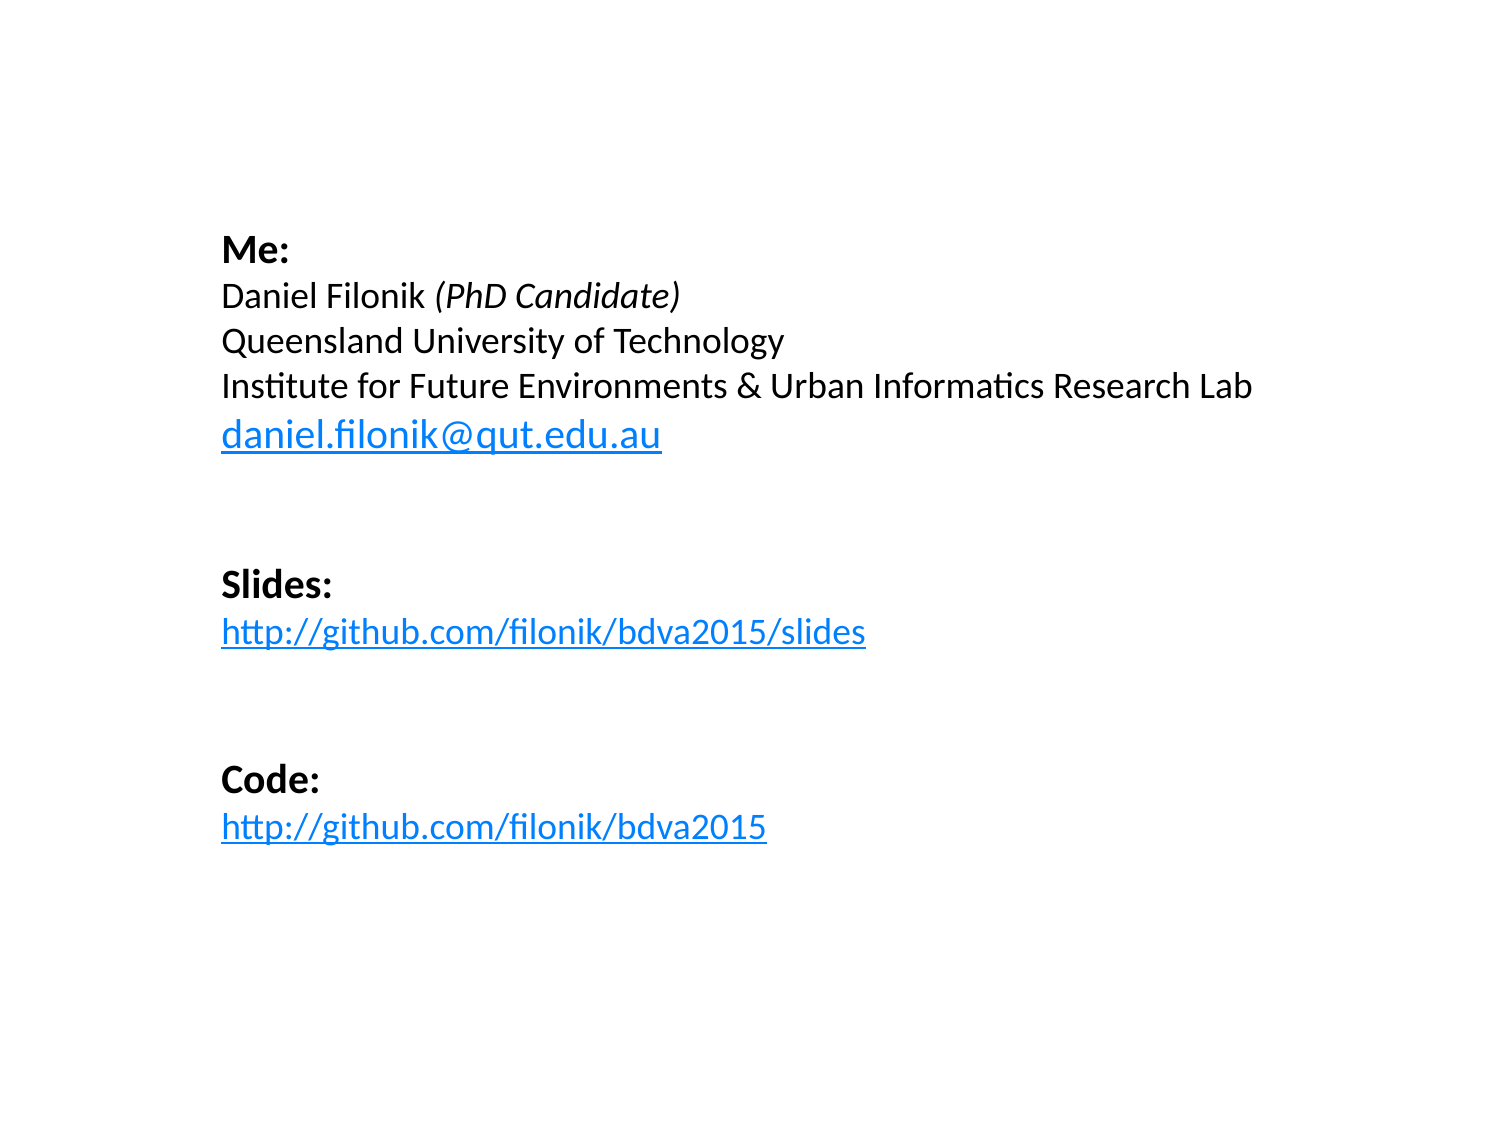

#
Me:
Daniel Filonik (PhD Candidate)
Queensland University of Technology
Institute for Future Environments & Urban Informatics Research Lab
daniel.filonik@qut.edu.au

Slides:
http://github.com/filonik/bdva2015/slides

Code:
http://github.com/filonik/bdva2015